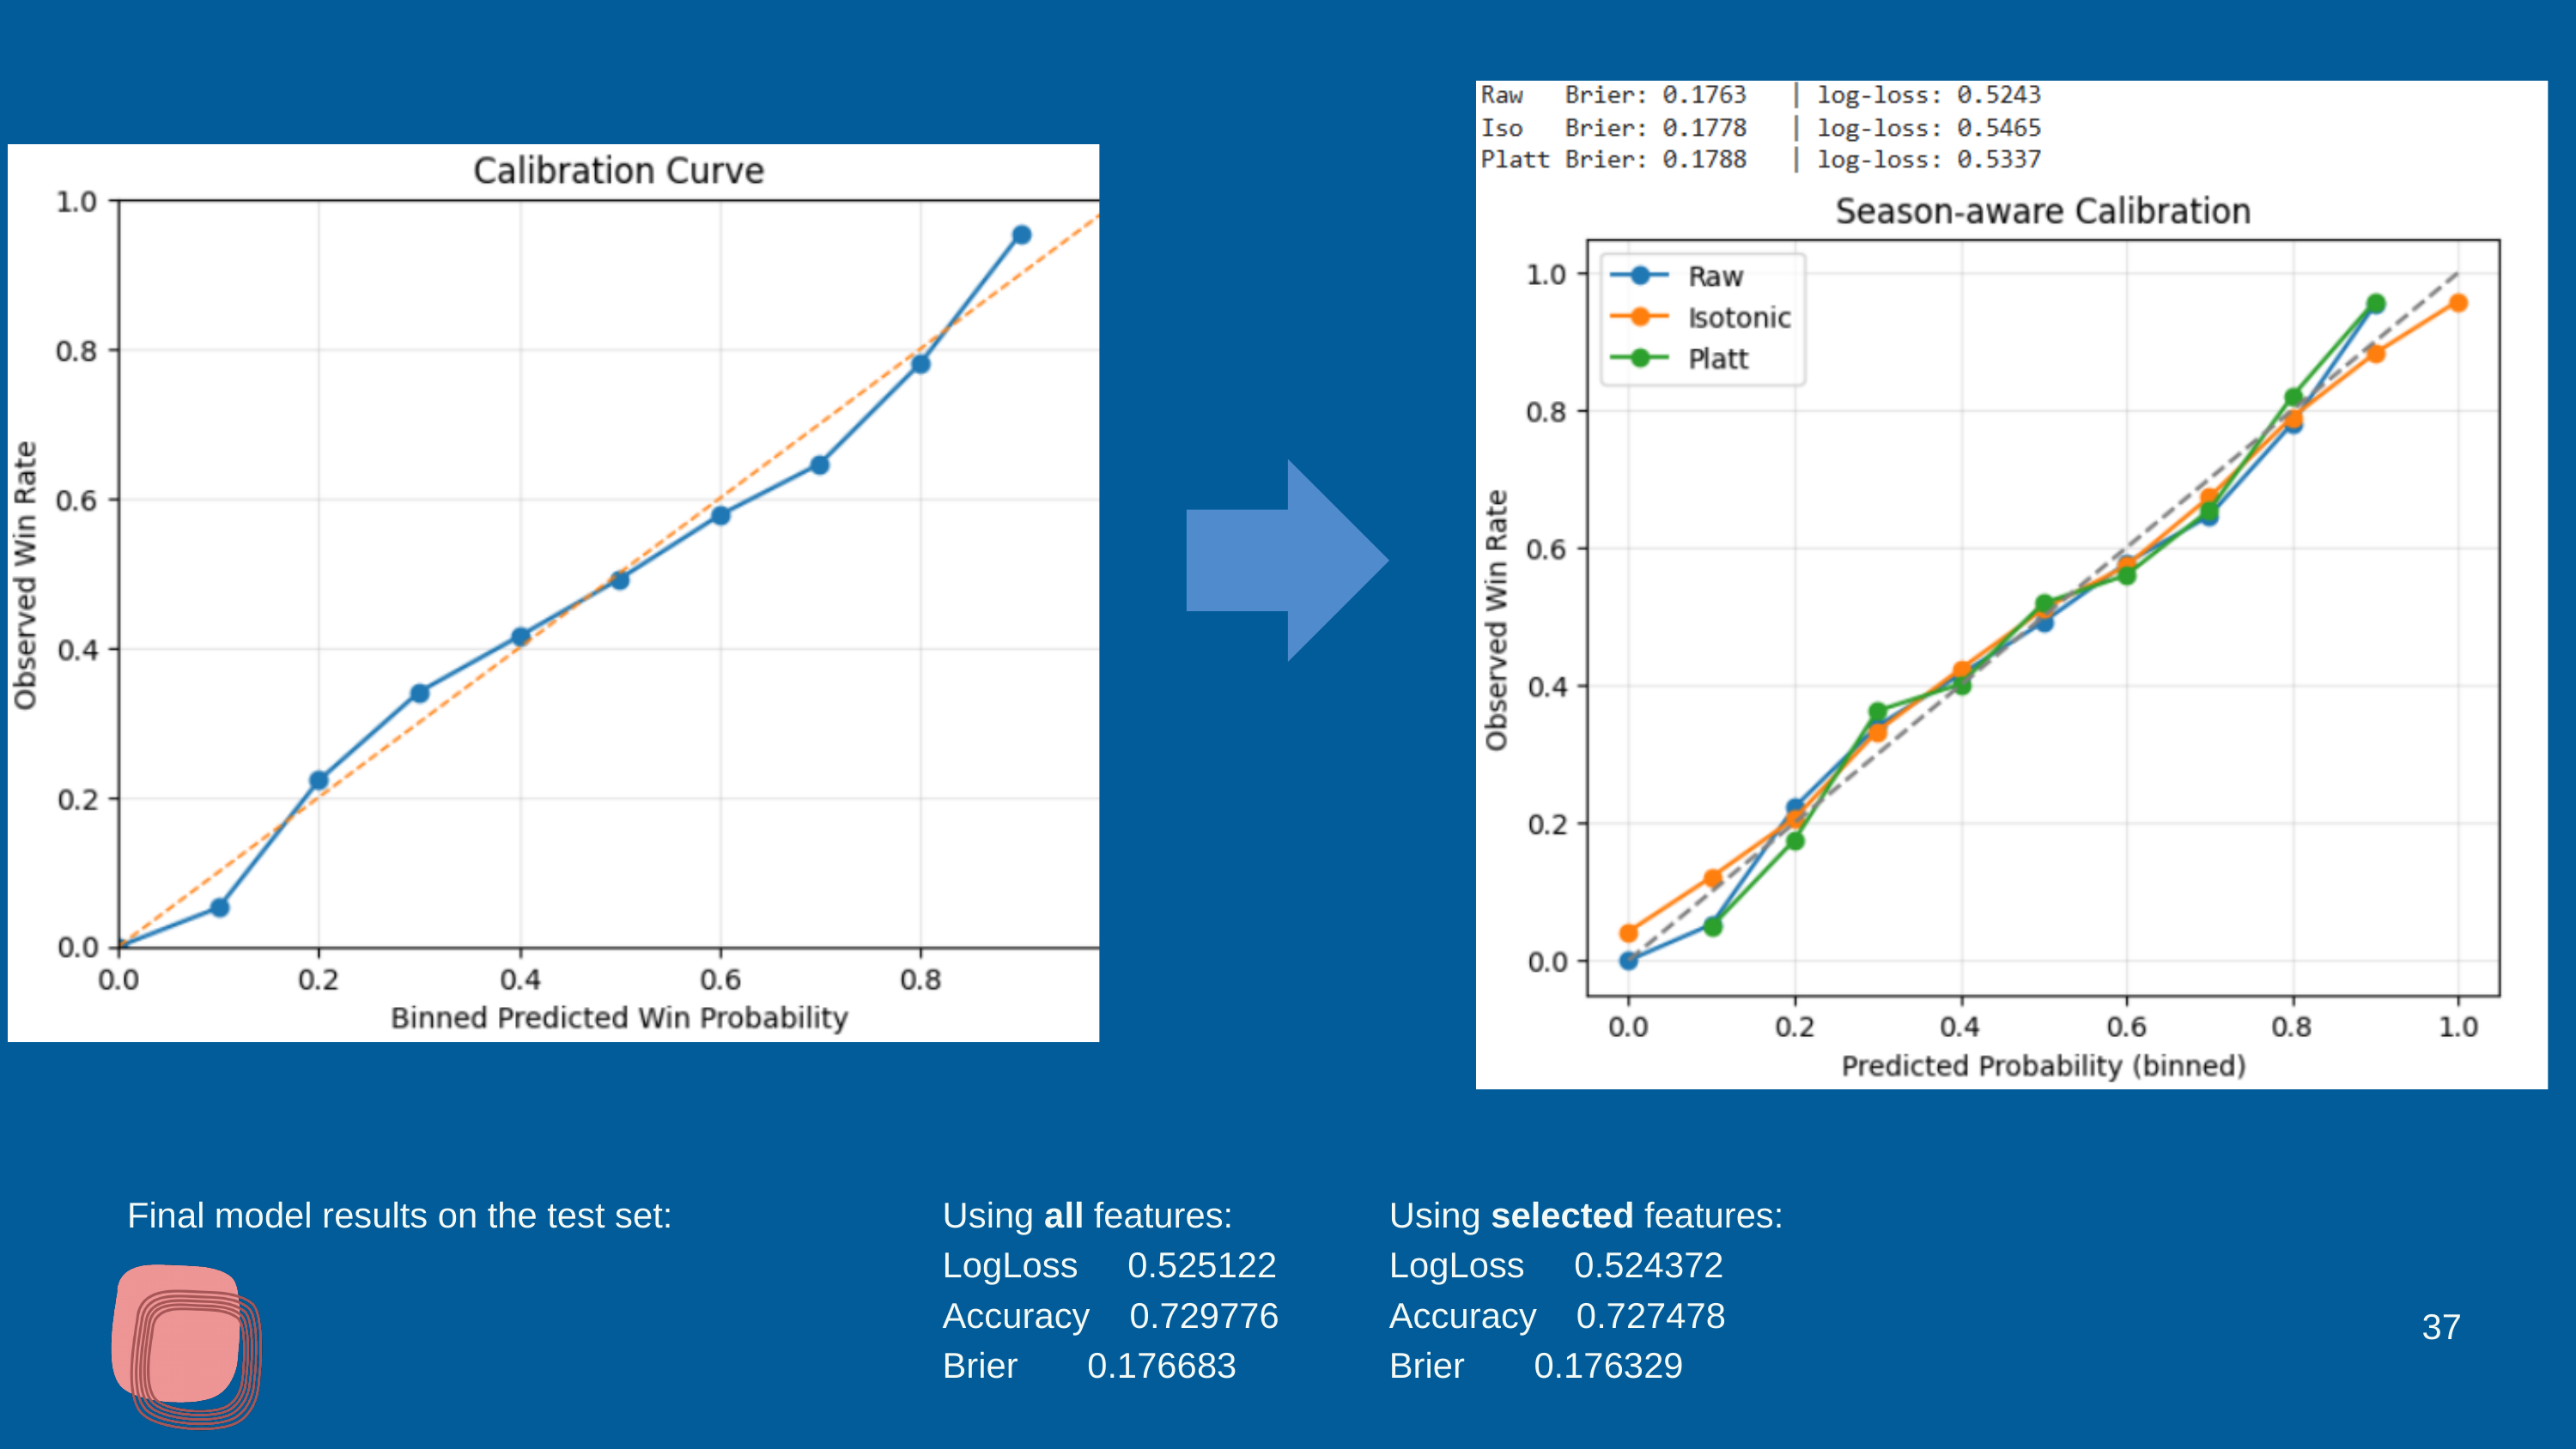

Final model results on the test set:
Using all features:
LogLoss     0.525122
Accuracy    0.729776
Brier       0.176683
Using selected features:
LogLoss     0.524372
Accuracy    0.727478
Brier       0.176329

37